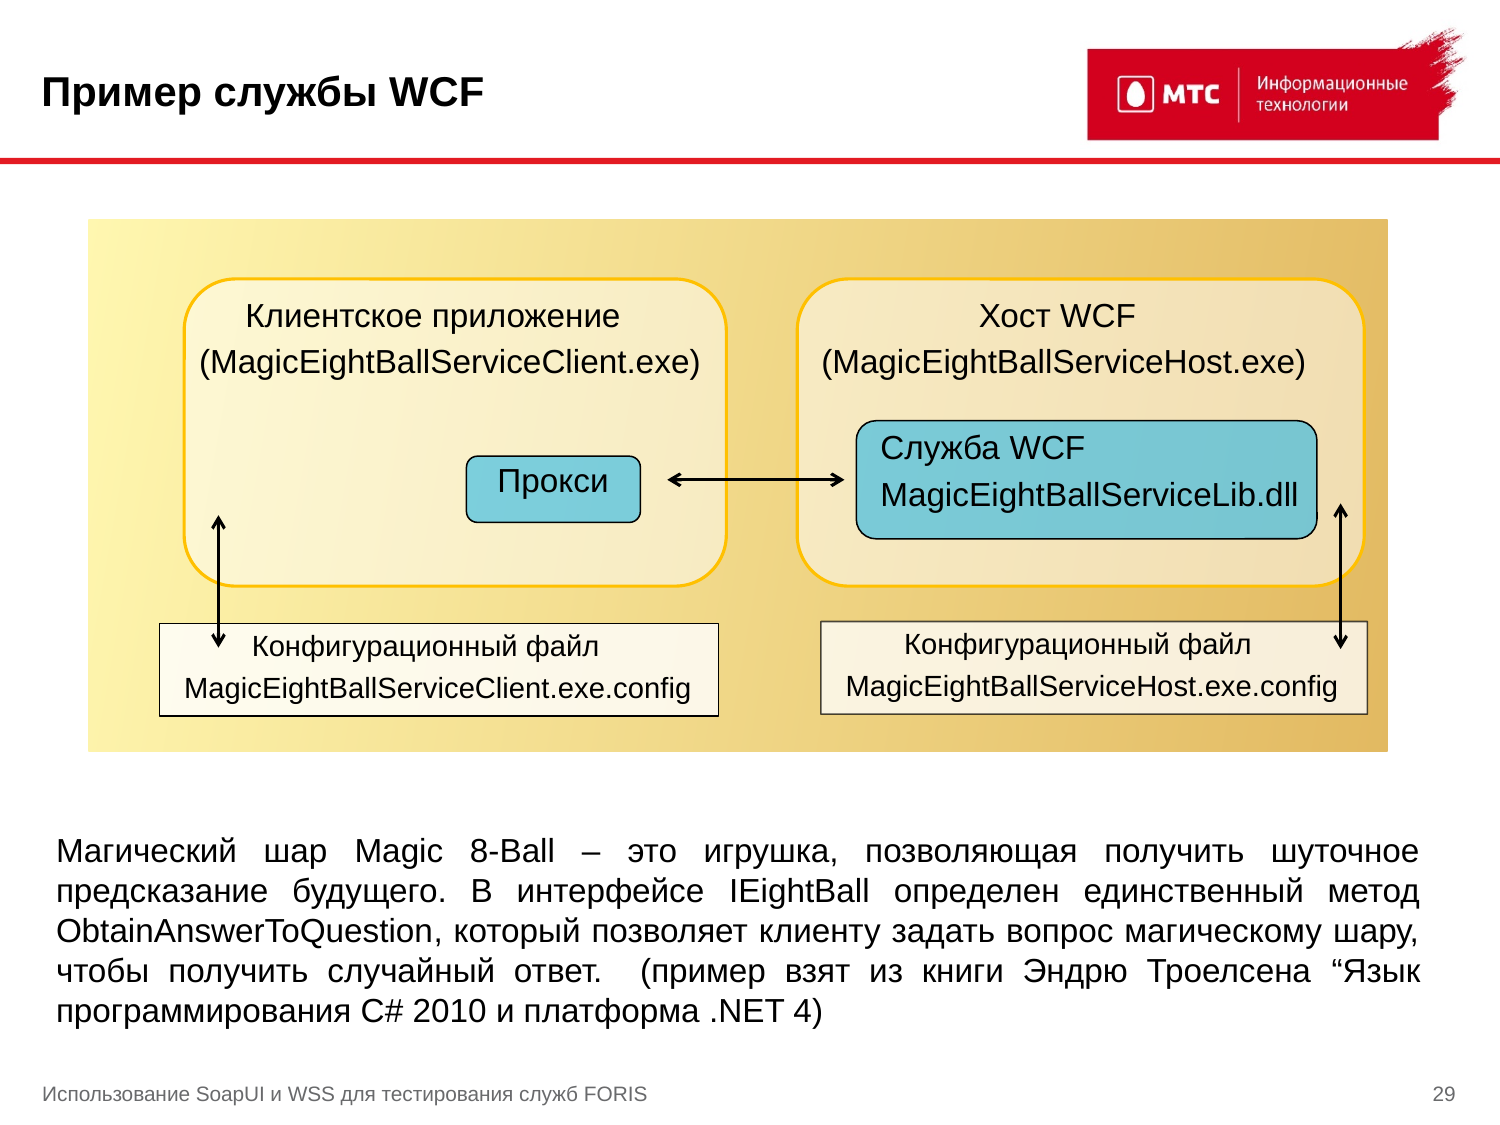

# Пример службы WCF

     Клиентское приложение
(MagicEightBallServiceClient.exe)
                  Хост WCF
 (MagicEightBallServiceHost.exe)
  Служба WCF
  MagicEightBallServiceLib.dll
   Прокси
         Конфигурационный файл
   MagicEightBallServiceHost.exe.config

          Конфигурационный файл
   MagicEightBallServiceClient.exe.config

Магический шар Magic 8-Ball – это игрушка, позволяющая получить шуточное предсказание будущего. В интерфейсе IEightBall определен единственный метод ObtainAnswerToQuestion, который позволяет клиенту задать вопрос магическому шару, чтобы получить случайный ответ.  (пример взят из книги Эндрю Троелсена “Язык программирования С# 2010 и платформа .NET 4)
Использование SoapUI и WSS для тестирования служб FORIS
29